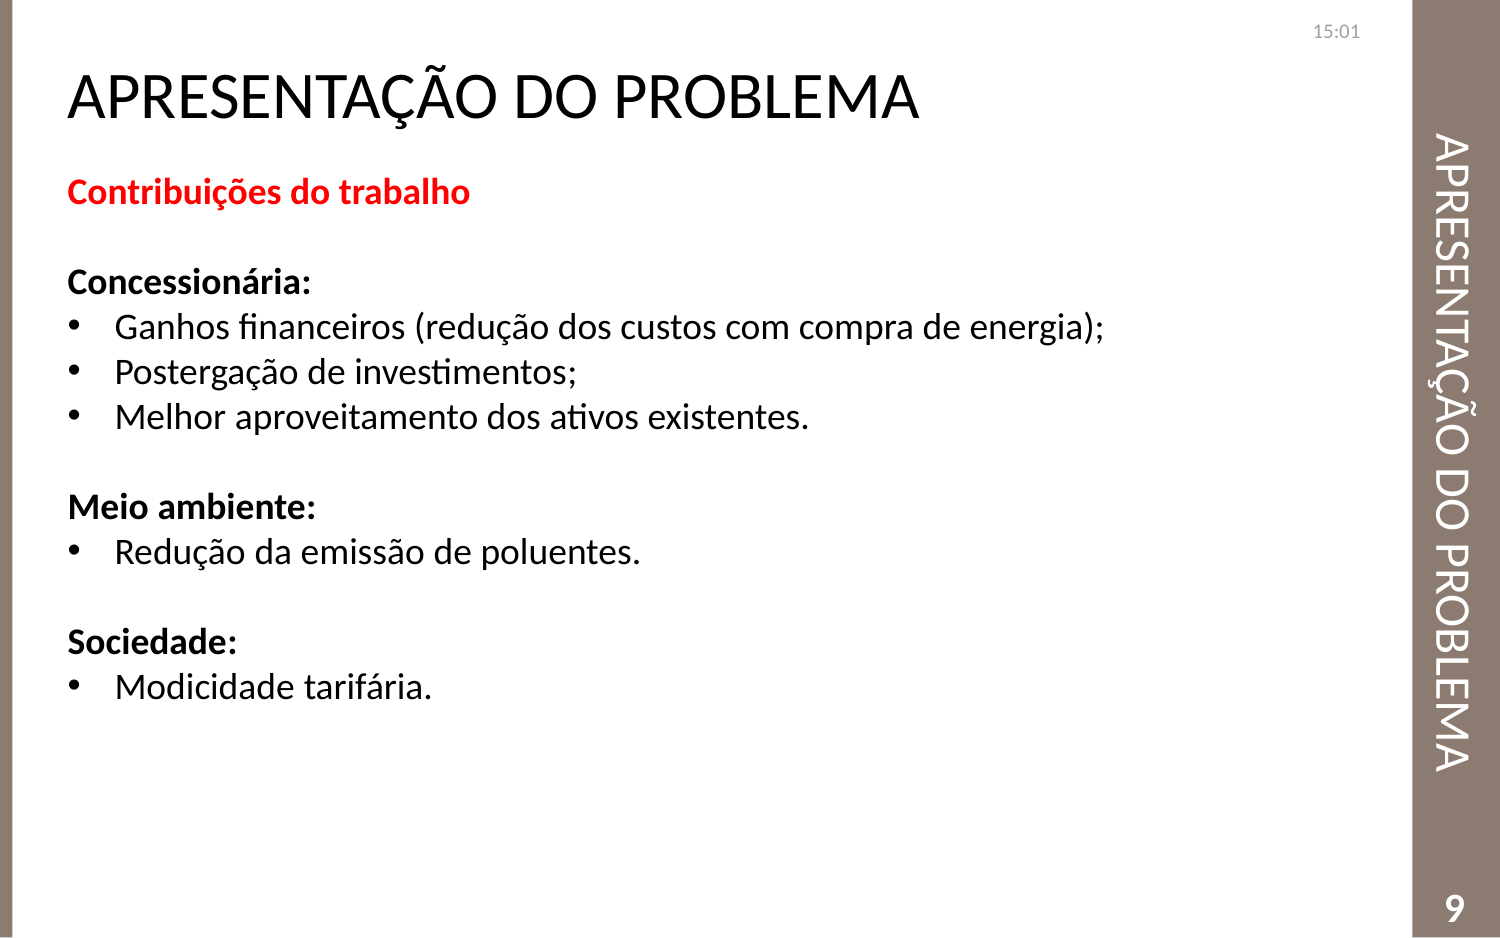

Apresentação do Problema
15:01
# Apresentação do Problema
Contribuições do trabalho
Concessionária:
Ganhos financeiros (redução dos custos com compra de energia);
Postergação de investimentos;
Melhor aproveitamento dos ativos existentes.

Meio ambiente:
Redução da emissão de poluentes.
Sociedade:
Modicidade tarifária.
9